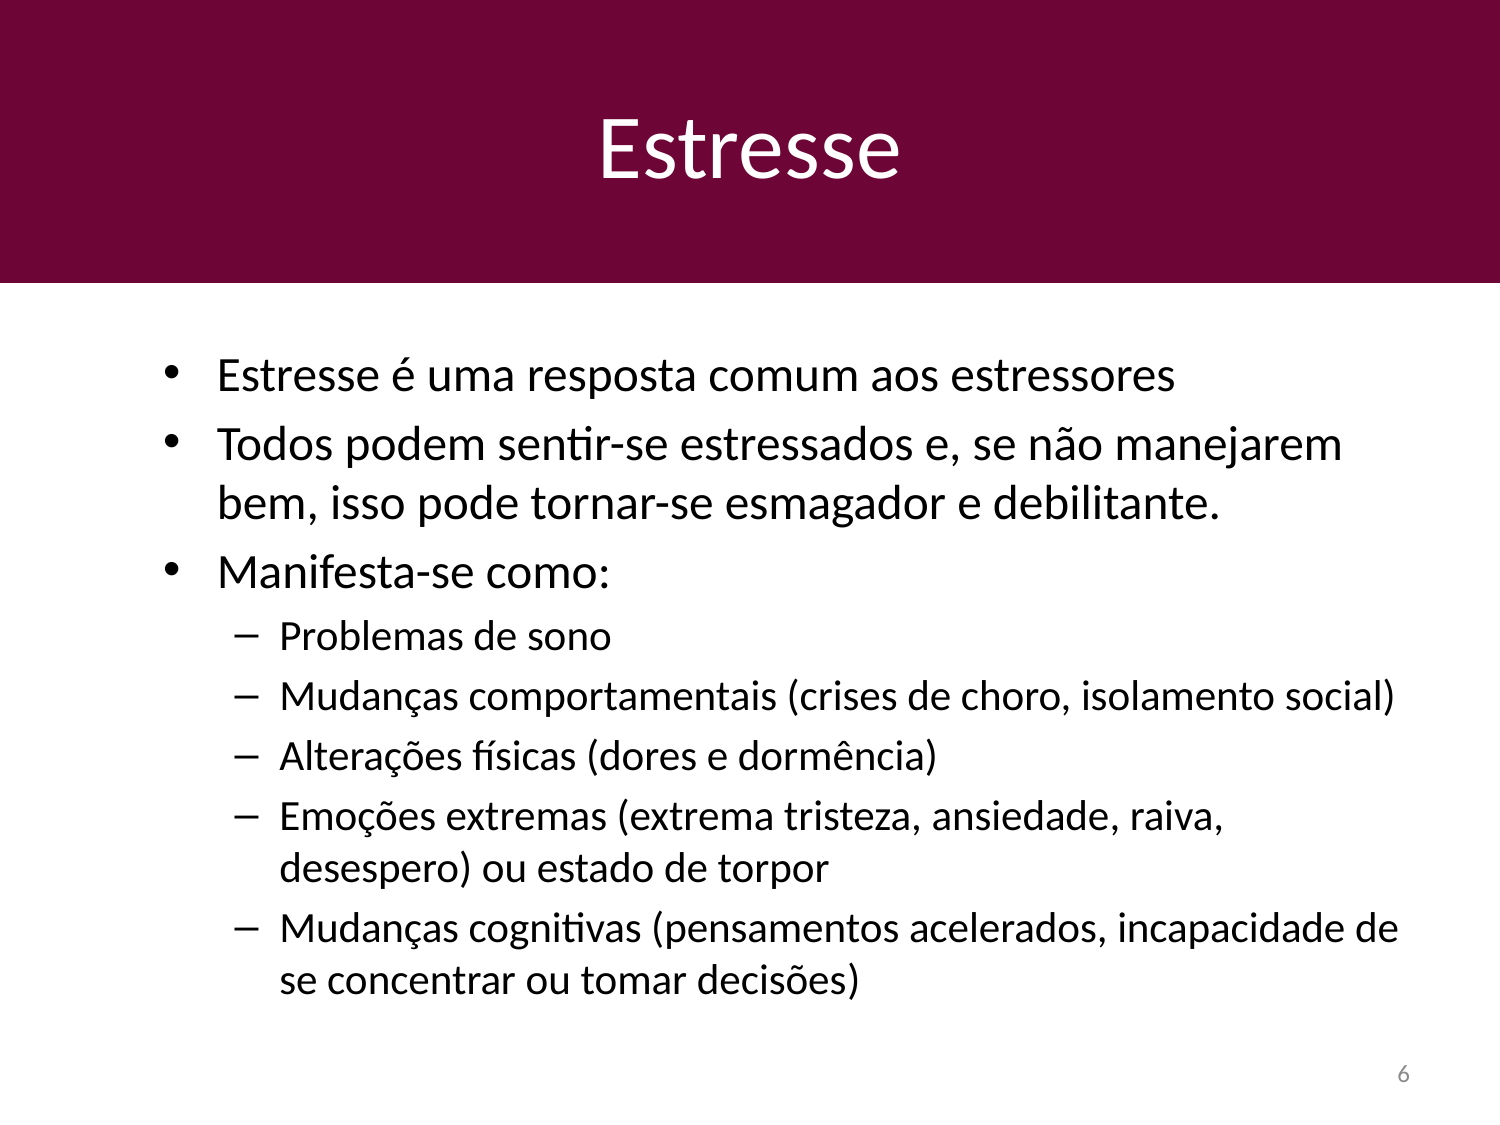

# Estresse
Estresse é uma resposta comum aos estressores
Todos podem sentir-se estressados e, se não manejarem bem, isso pode tornar-se esmagador e debilitante.
Manifesta-se como:
Problemas de sono
Mudanças comportamentais (crises de choro, isolamento social)
Alterações físicas (dores e dormência)
Emoções extremas (extrema tristeza, ansiedade, raiva, desespero) ou estado de torpor
Mudanças cognitivas (pensamentos acelerados, incapacidade de se concentrar ou tomar decisões)
6